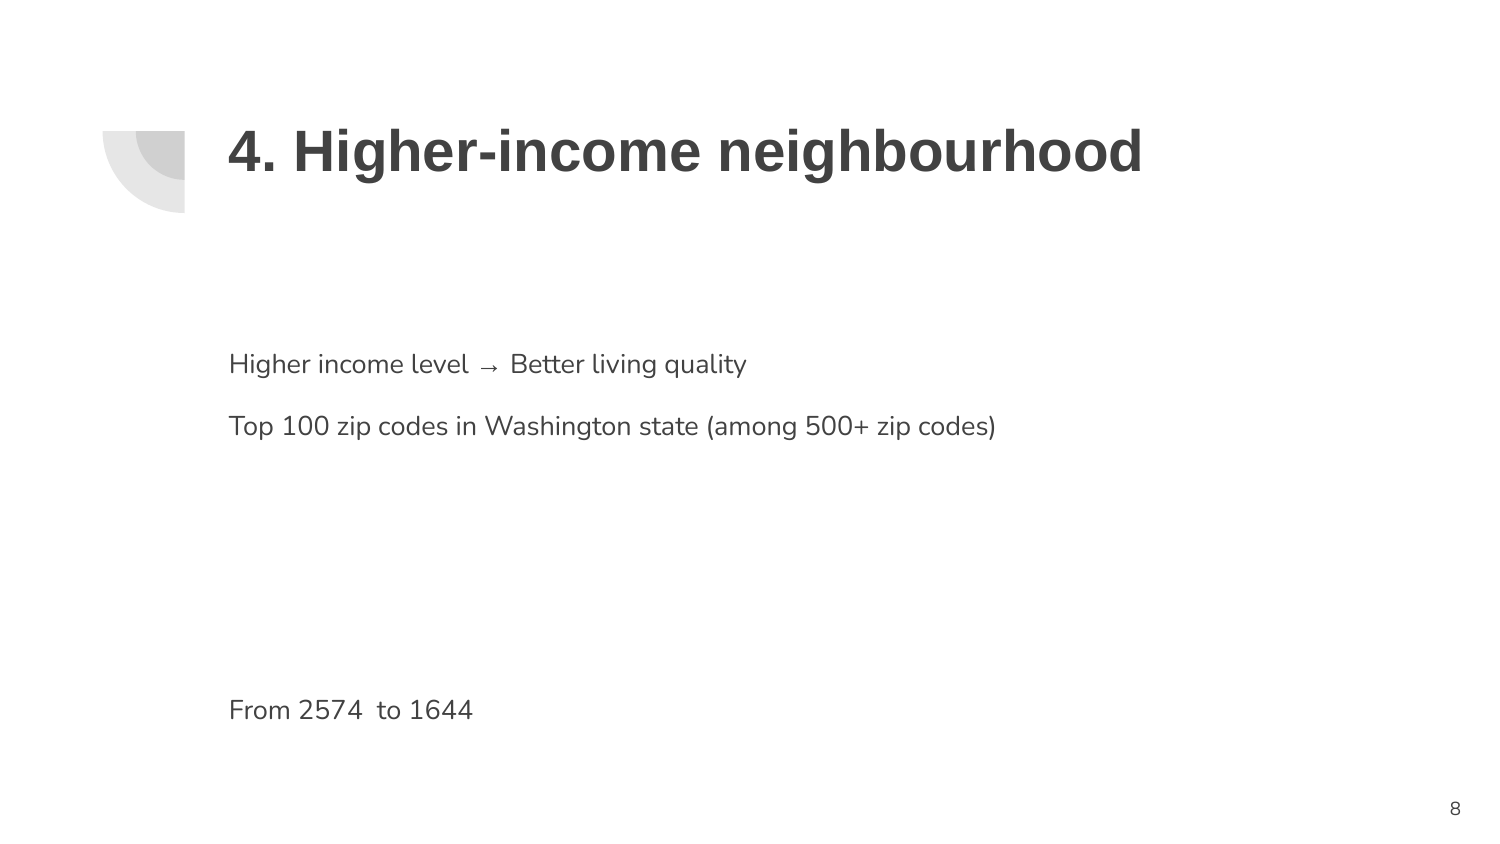

# 4. Higher-income neighbourhood
Higher income level → Better living quality
Top 100 zip codes in Washington state (among 500+ zip codes)
From 2574  to 1644
8